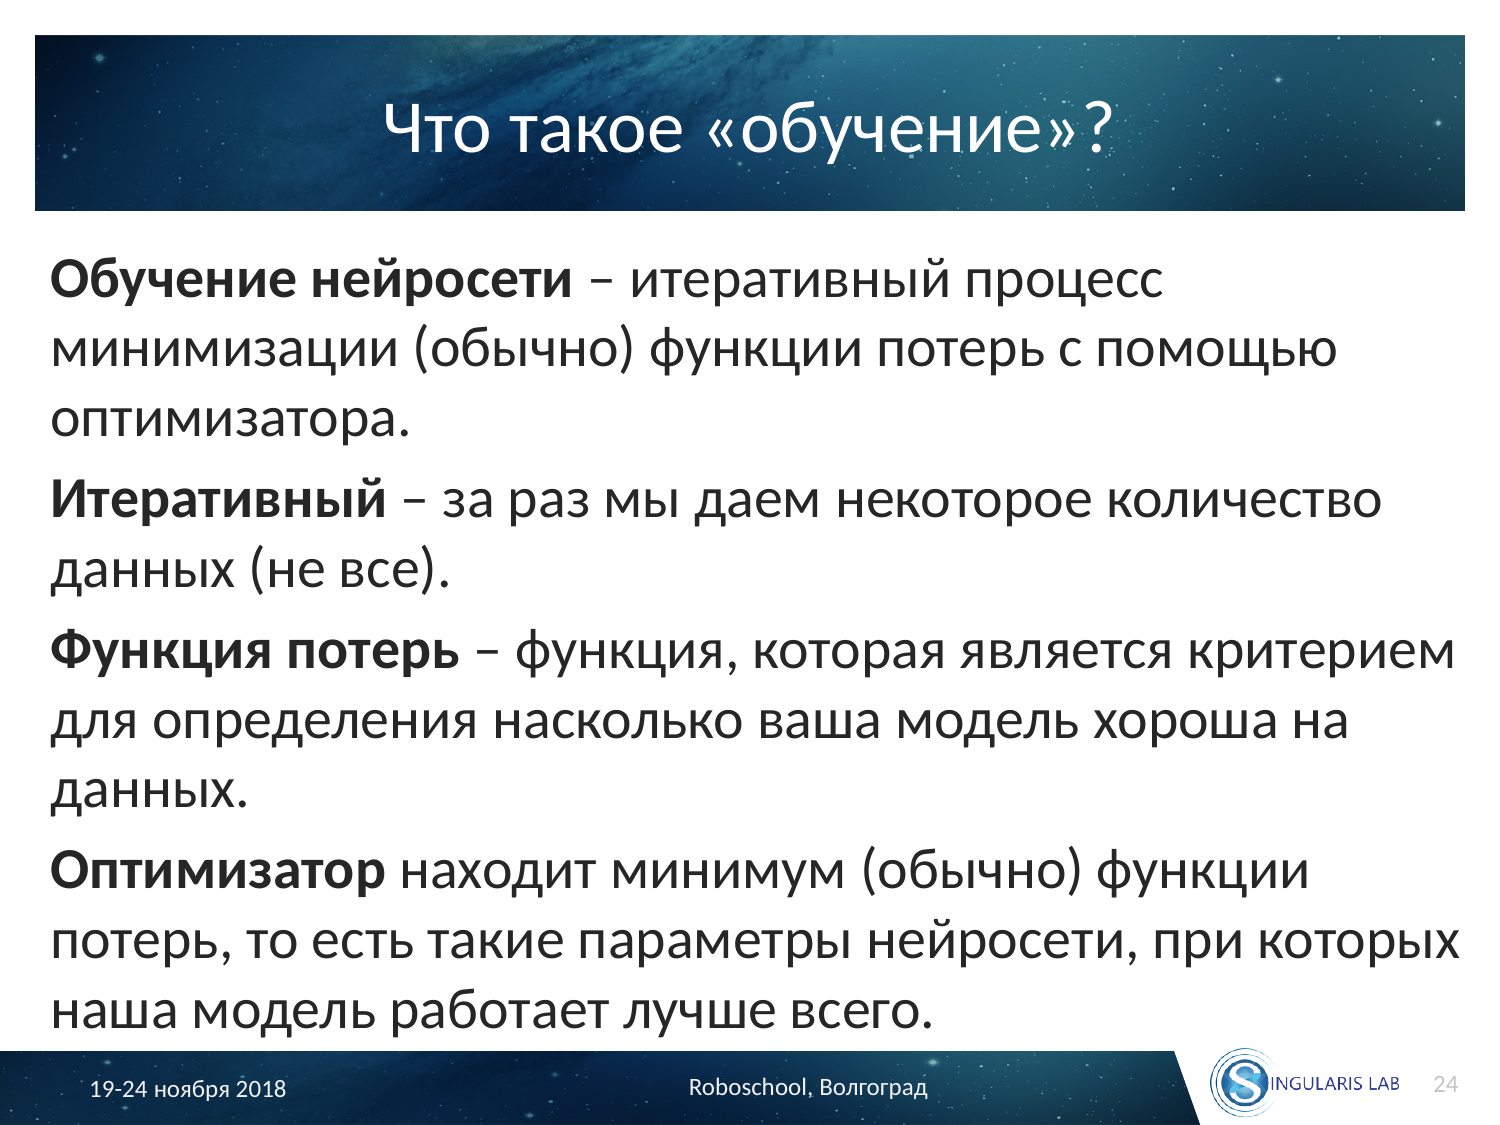

# Что такое «обучение»?
Обучение нейросети – итеративный процесс минимизации (обычно) функции потерь с помощью оптимизатора.
Итеративный – за раз мы даем некоторое количество данных (не все).
Функция потерь – функция, которая является критерием для определения насколько ваша модель хороша на данных.
Оптимизатор находит минимум (обычно) функции потерь, то есть такие параметры нейросети, при которых наша модель работает лучше всего.
24
Roboschool, Волгоград
19-24 ноября 2018